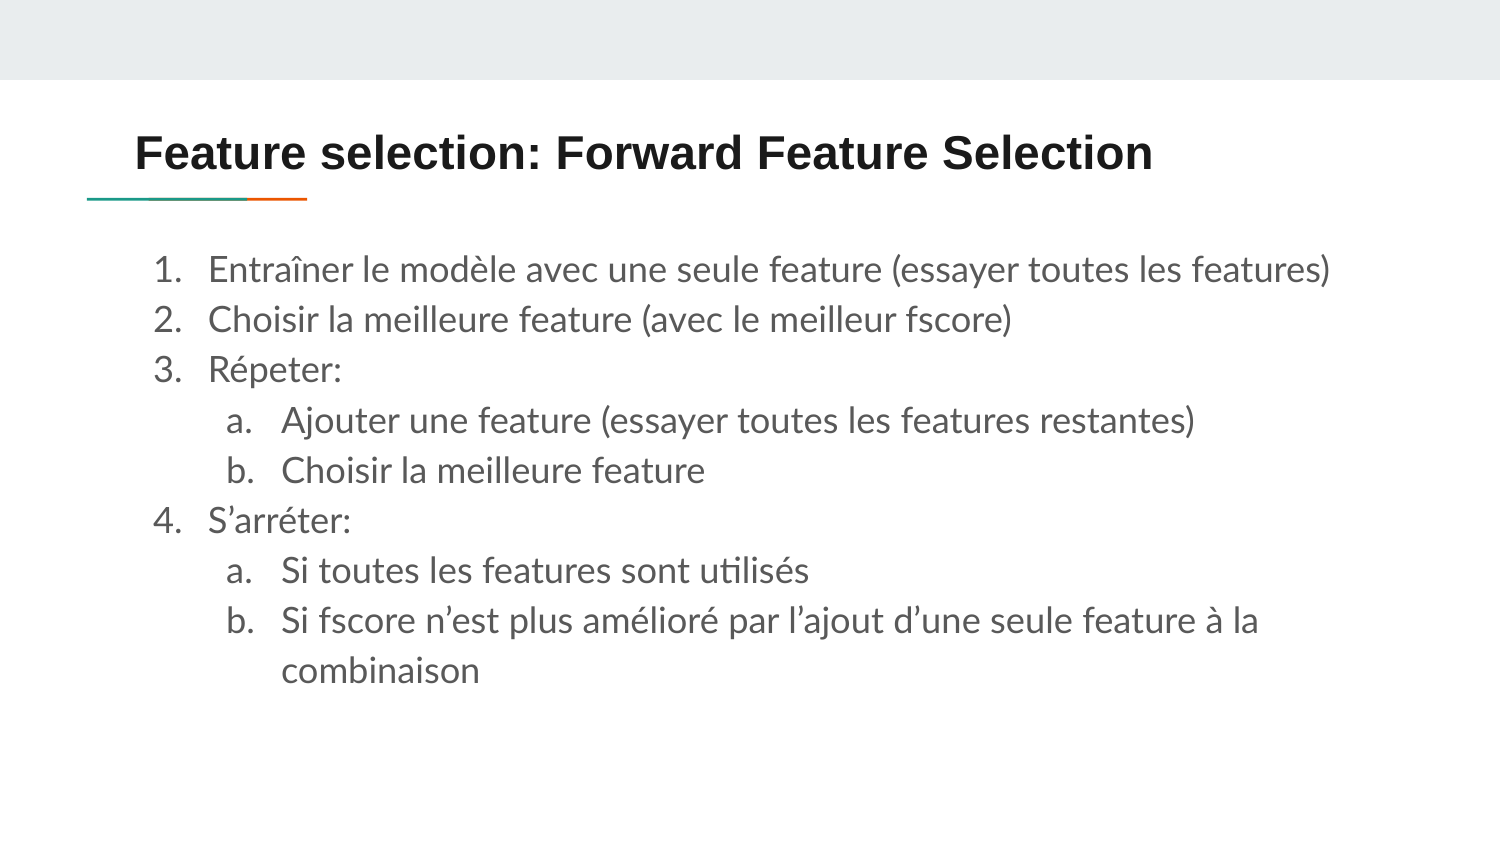

# Feature selection: Forward Feature Selection
Entraîner le modèle avec une seule feature (essayer toutes les features)
Choisir la meilleure feature (avec le meilleur fscore)
Répeter:
Ajouter une feature (essayer toutes les features restantes)
Choisir la meilleure feature
S’arréter:
Si toutes les features sont utilisés
Si fscore n’est plus amélioré par l’ajout d’une seule feature à la combinaison